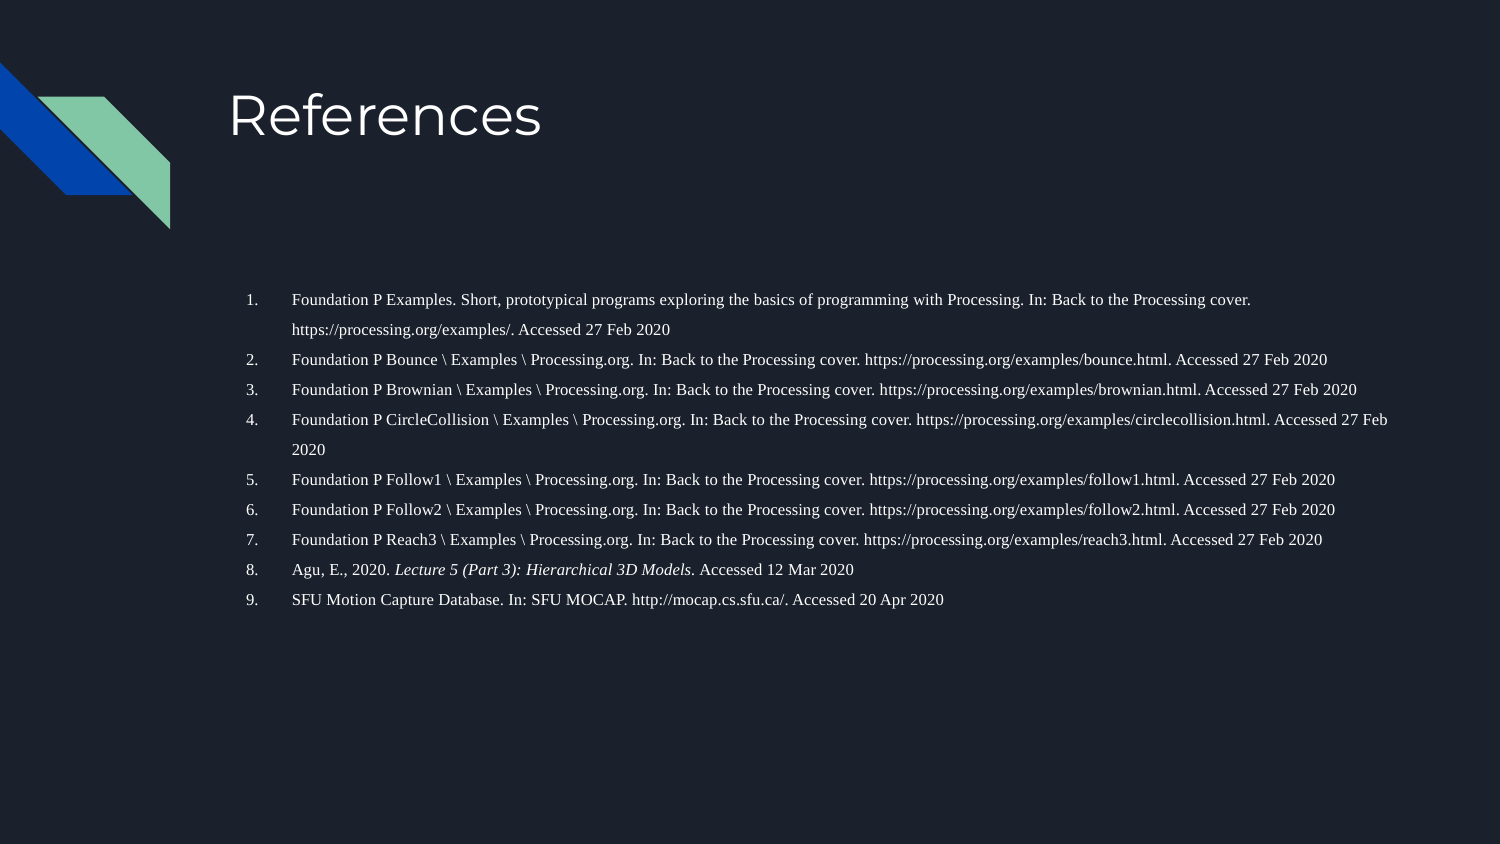

# References
Foundation P Examples. Short, prototypical programs exploring the basics of programming with Processing. In: Back to the Processing cover. https://processing.org/examples/. Accessed 27 Feb 2020
Foundation P Bounce \ Examples \ Processing.org. In: Back to the Processing cover. https://processing.org/examples/bounce.html. Accessed 27 Feb 2020
Foundation P Brownian \ Examples \ Processing.org. In: Back to the Processing cover. https://processing.org/examples/brownian.html. Accessed 27 Feb 2020
Foundation P CircleCollision \ Examples \ Processing.org. In: Back to the Processing cover. https://processing.org/examples/circlecollision.html. Accessed 27 Feb 2020
Foundation P Follow1 \ Examples \ Processing.org. In: Back to the Processing cover. https://processing.org/examples/follow1.html. Accessed 27 Feb 2020
Foundation P Follow2 \ Examples \ Processing.org. In: Back to the Processing cover. https://processing.org/examples/follow2.html. Accessed 27 Feb 2020
Foundation P Reach3 \ Examples \ Processing.org. In: Back to the Processing cover. https://processing.org/examples/reach3.html. Accessed 27 Feb 2020
Agu, E., 2020. Lecture 5 (Part 3): Hierarchical 3D Models. Accessed 12 Mar 2020
SFU Motion Capture Database. In: SFU MOCAP. http://mocap.cs.sfu.ca/. Accessed 20 Apr 2020